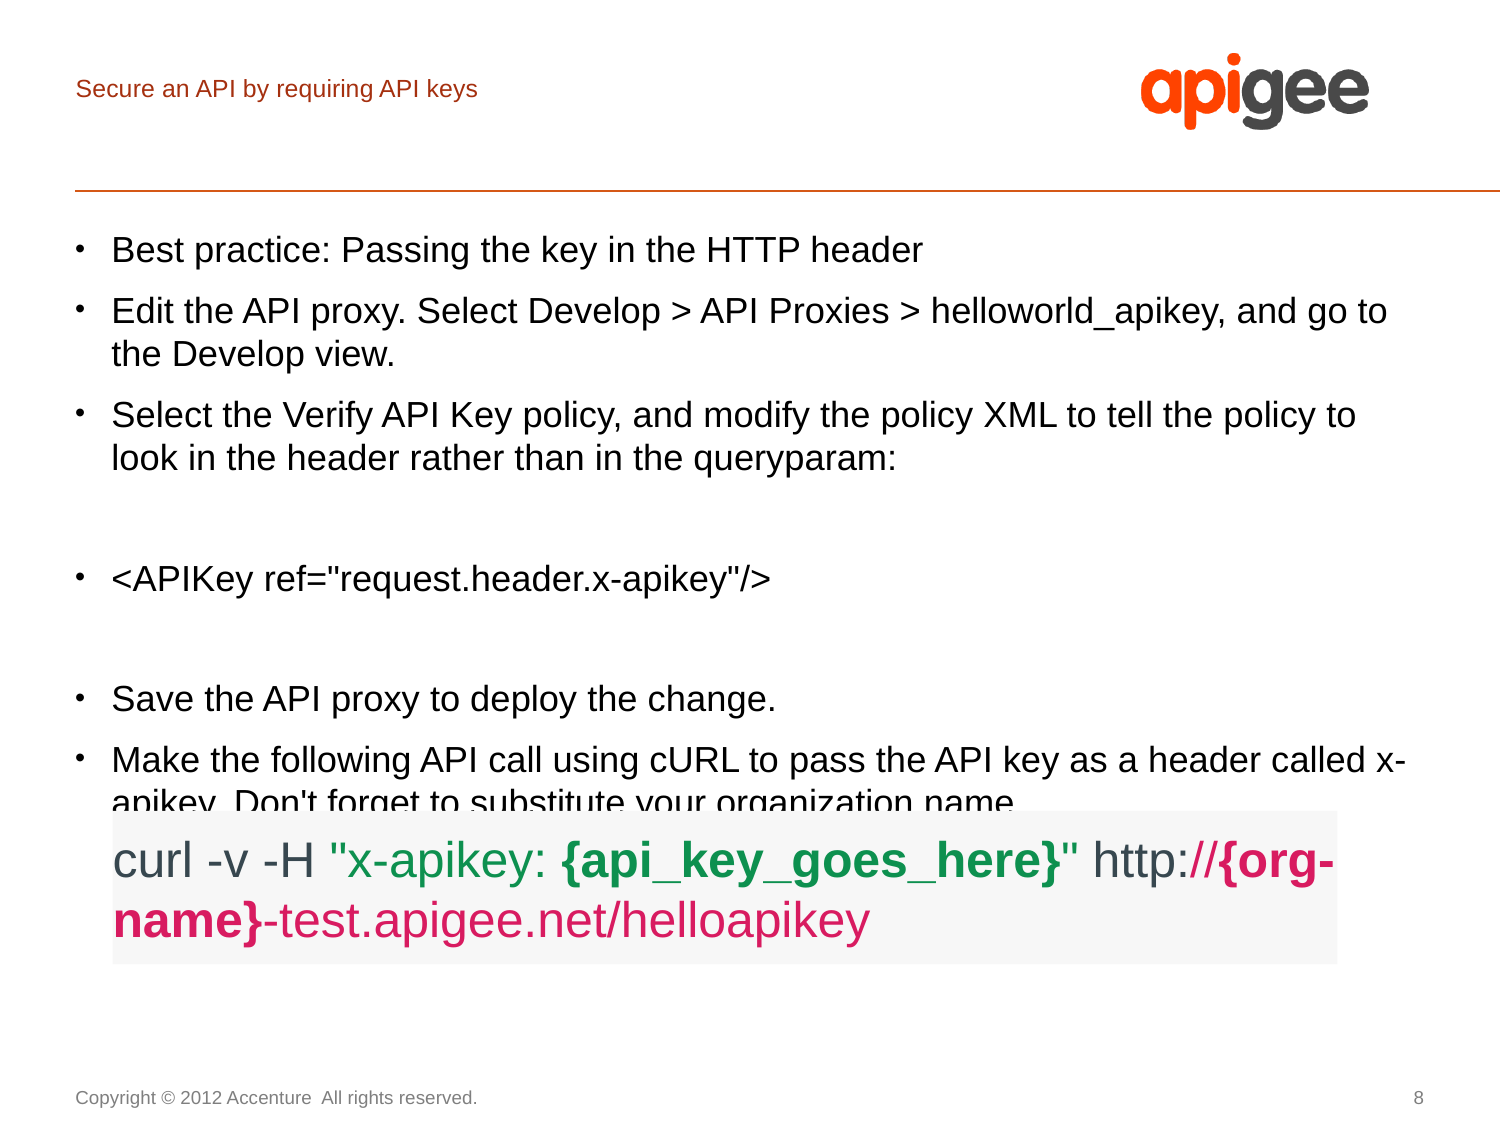

# Secure an API by requiring API keys
Best practice: Passing the key in the HTTP header
Edit the API proxy. Select Develop > API Proxies > helloworld_apikey, and go to the Develop view.
Select the Verify API Key policy, and modify the policy XML to tell the policy to look in the header rather than in the queryparam:

<APIKey ref="request.header.x-apikey"/>

Save the API proxy to deploy the change.
Make the following API call using cURL to pass the API key as a header called x-apikey. Don't forget to substitute your organization name.

curl -v -H "x-apikey: {api_key_goes_here}" http://{org-name}-test.apigee.net/helloapikey